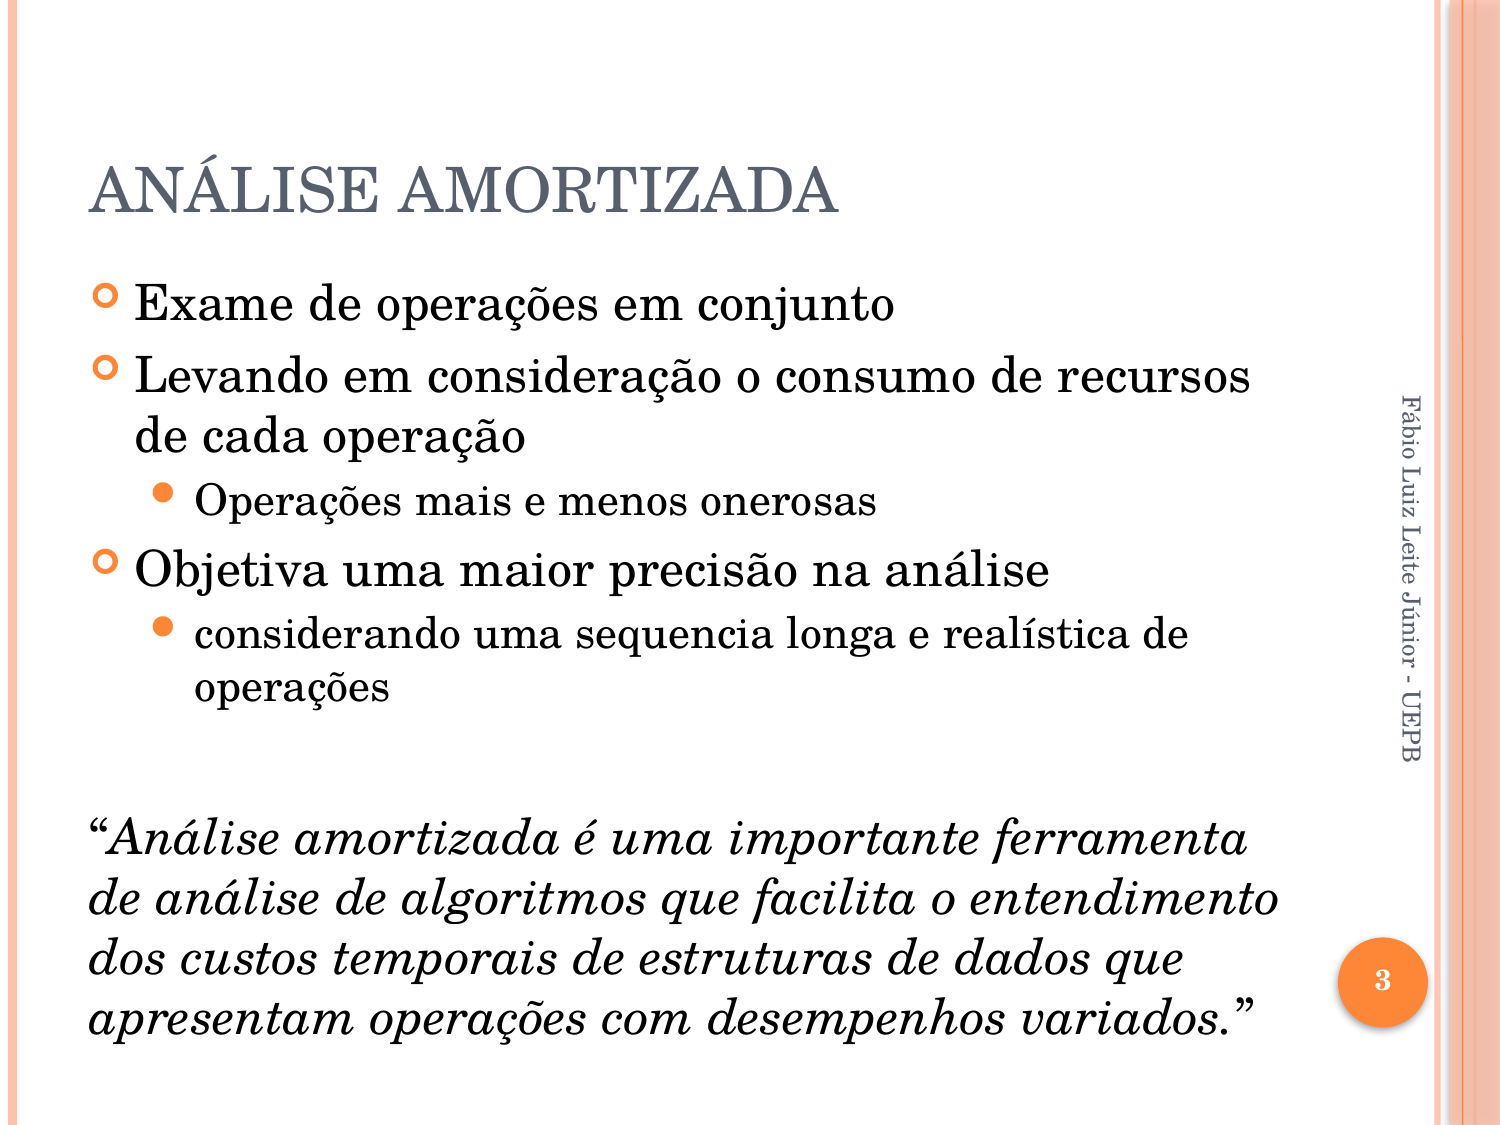

# Análise amortizada
Exame de operações em conjunto
Levando em consideração o consumo de recursos de cada operação
Operações mais e menos onerosas
Objetiva uma maior precisão na análise
considerando uma sequencia longa e realística de operações

“Análise amortizada é uma importante ferramenta de análise de algoritmos que facilita o entendimento dos custos temporais de estruturas de dados que apresentam operações com desempenhos variados.”

Fábio Luiz Leite Júnior - UEPB
3